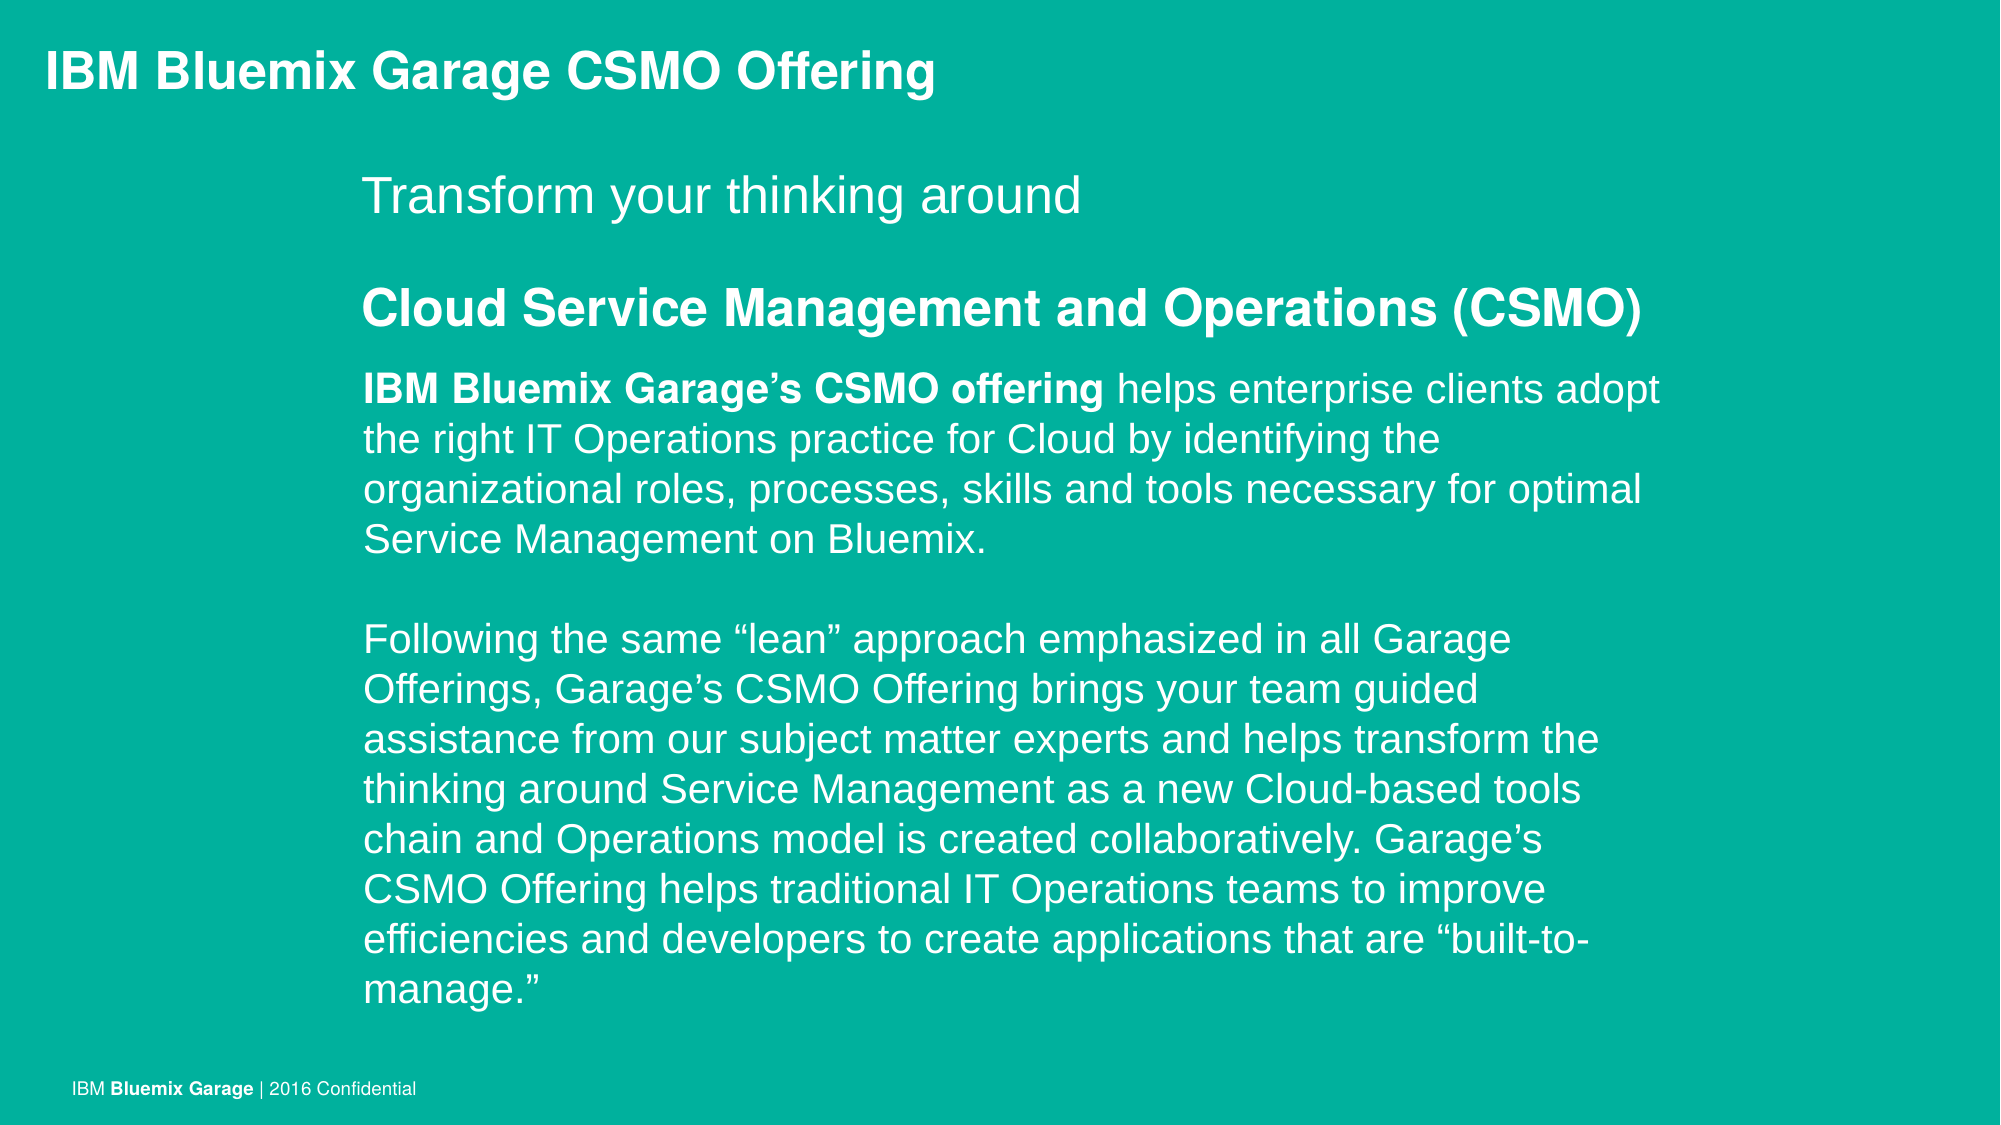

IBM Bluemix Garage CSMO Offering
Transform your thinking around
Cloud Service Management and Operations (CSMO)
IBM Bluemix Garage’s CSMO offering helps enterprise clients adopt the right IT Operations practice for Cloud by identifying the organizational roles, processes, skills and tools necessary for optimal Service Management on Bluemix.
Following the same “lean” approach emphasized in all Garage Offerings, Garage’s CSMO Offering brings your team guided assistance from our subject matter experts and helps transform the thinking around Service Management as a new Cloud-based tools chain and Operations model is created collaboratively. Garage’s CSMO Offering helps traditional IT Operations teams to improve efficiencies and developers to create applications that are “built-to-manage.”